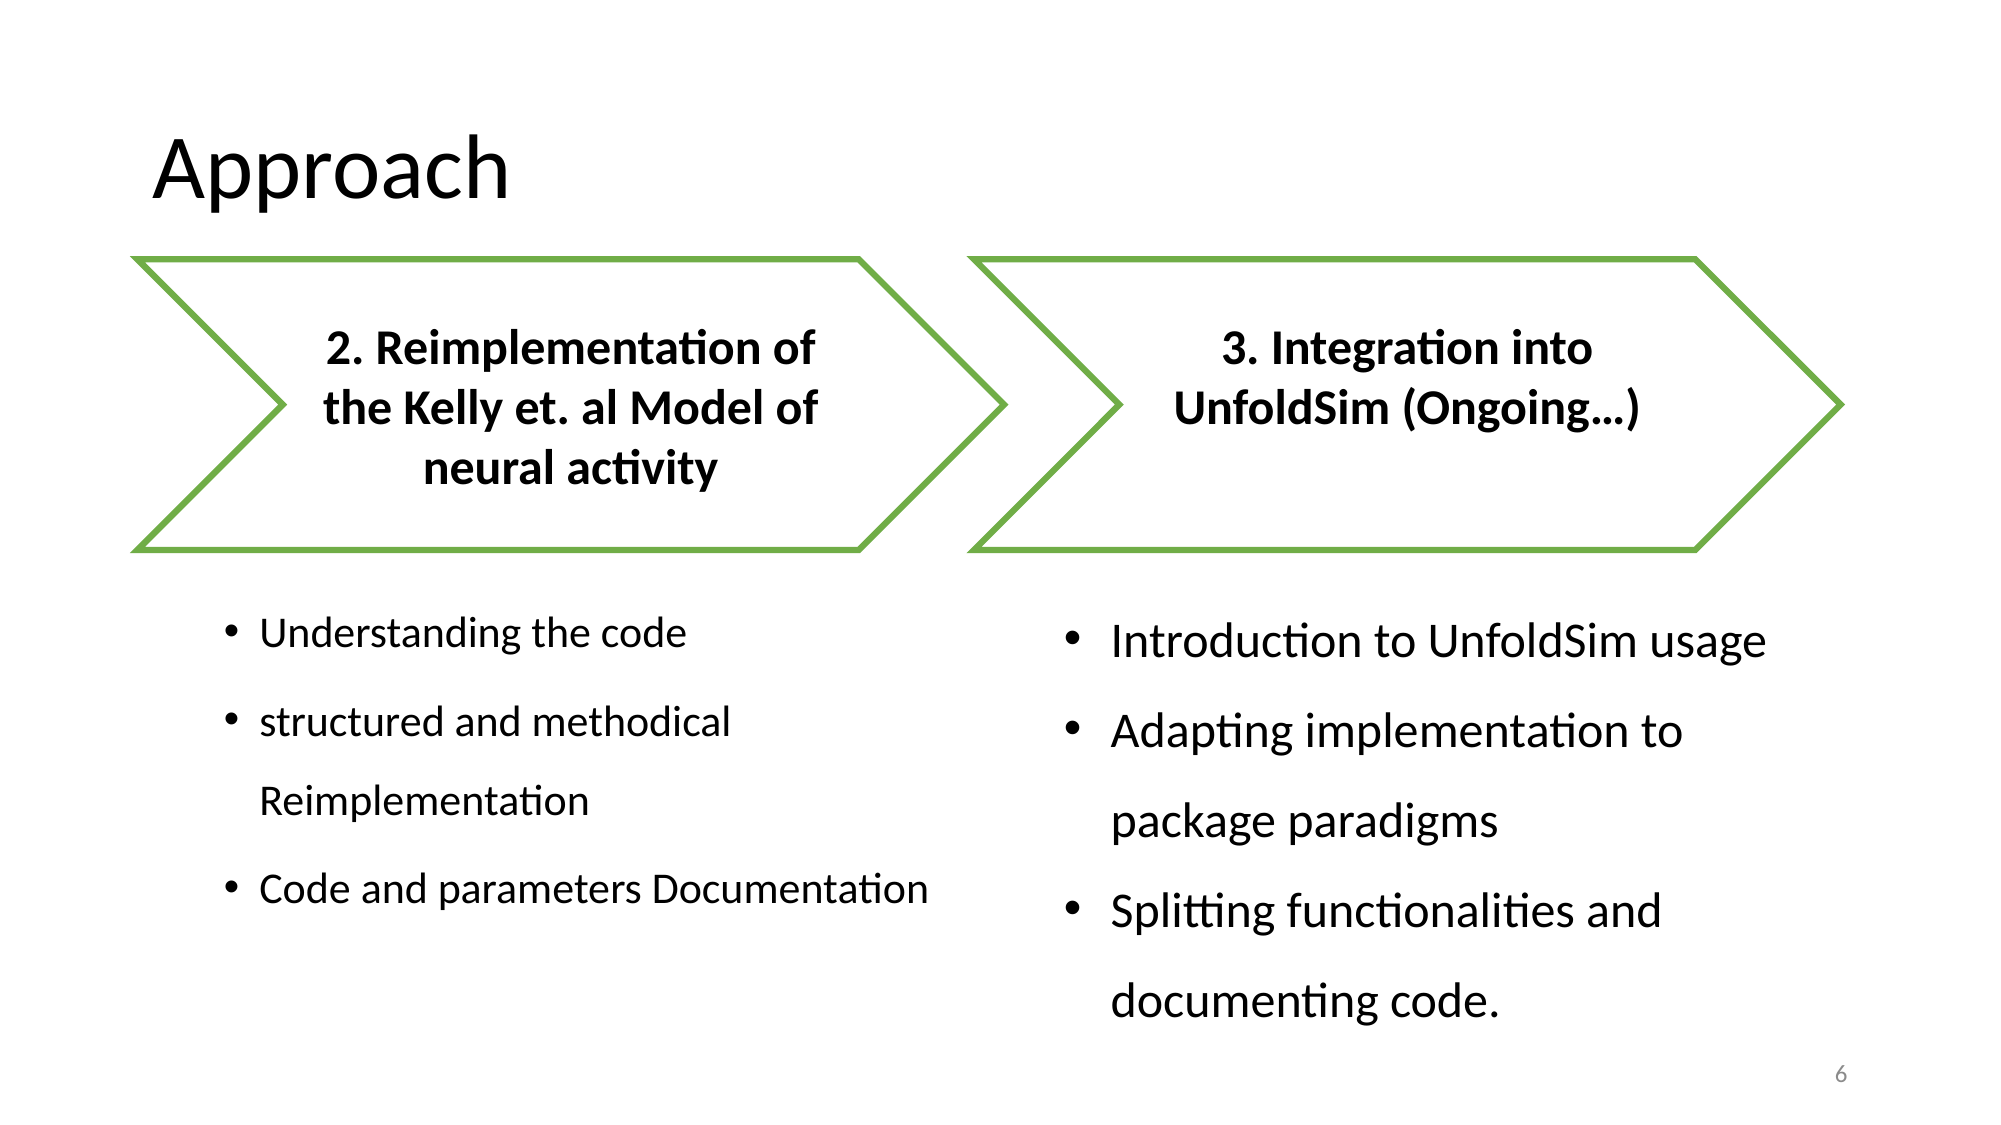

# Approach
2. Reimplementation of the Kelly et. al Model of neural activity
3. Integration into UnfoldSim (Ongoing…)
Understanding the code
structured and methodical Reimplementation
Code and parameters Documentation
Introduction to UnfoldSim usage
Adapting implementation to package paradigms
Splitting functionalities and documenting code.
6